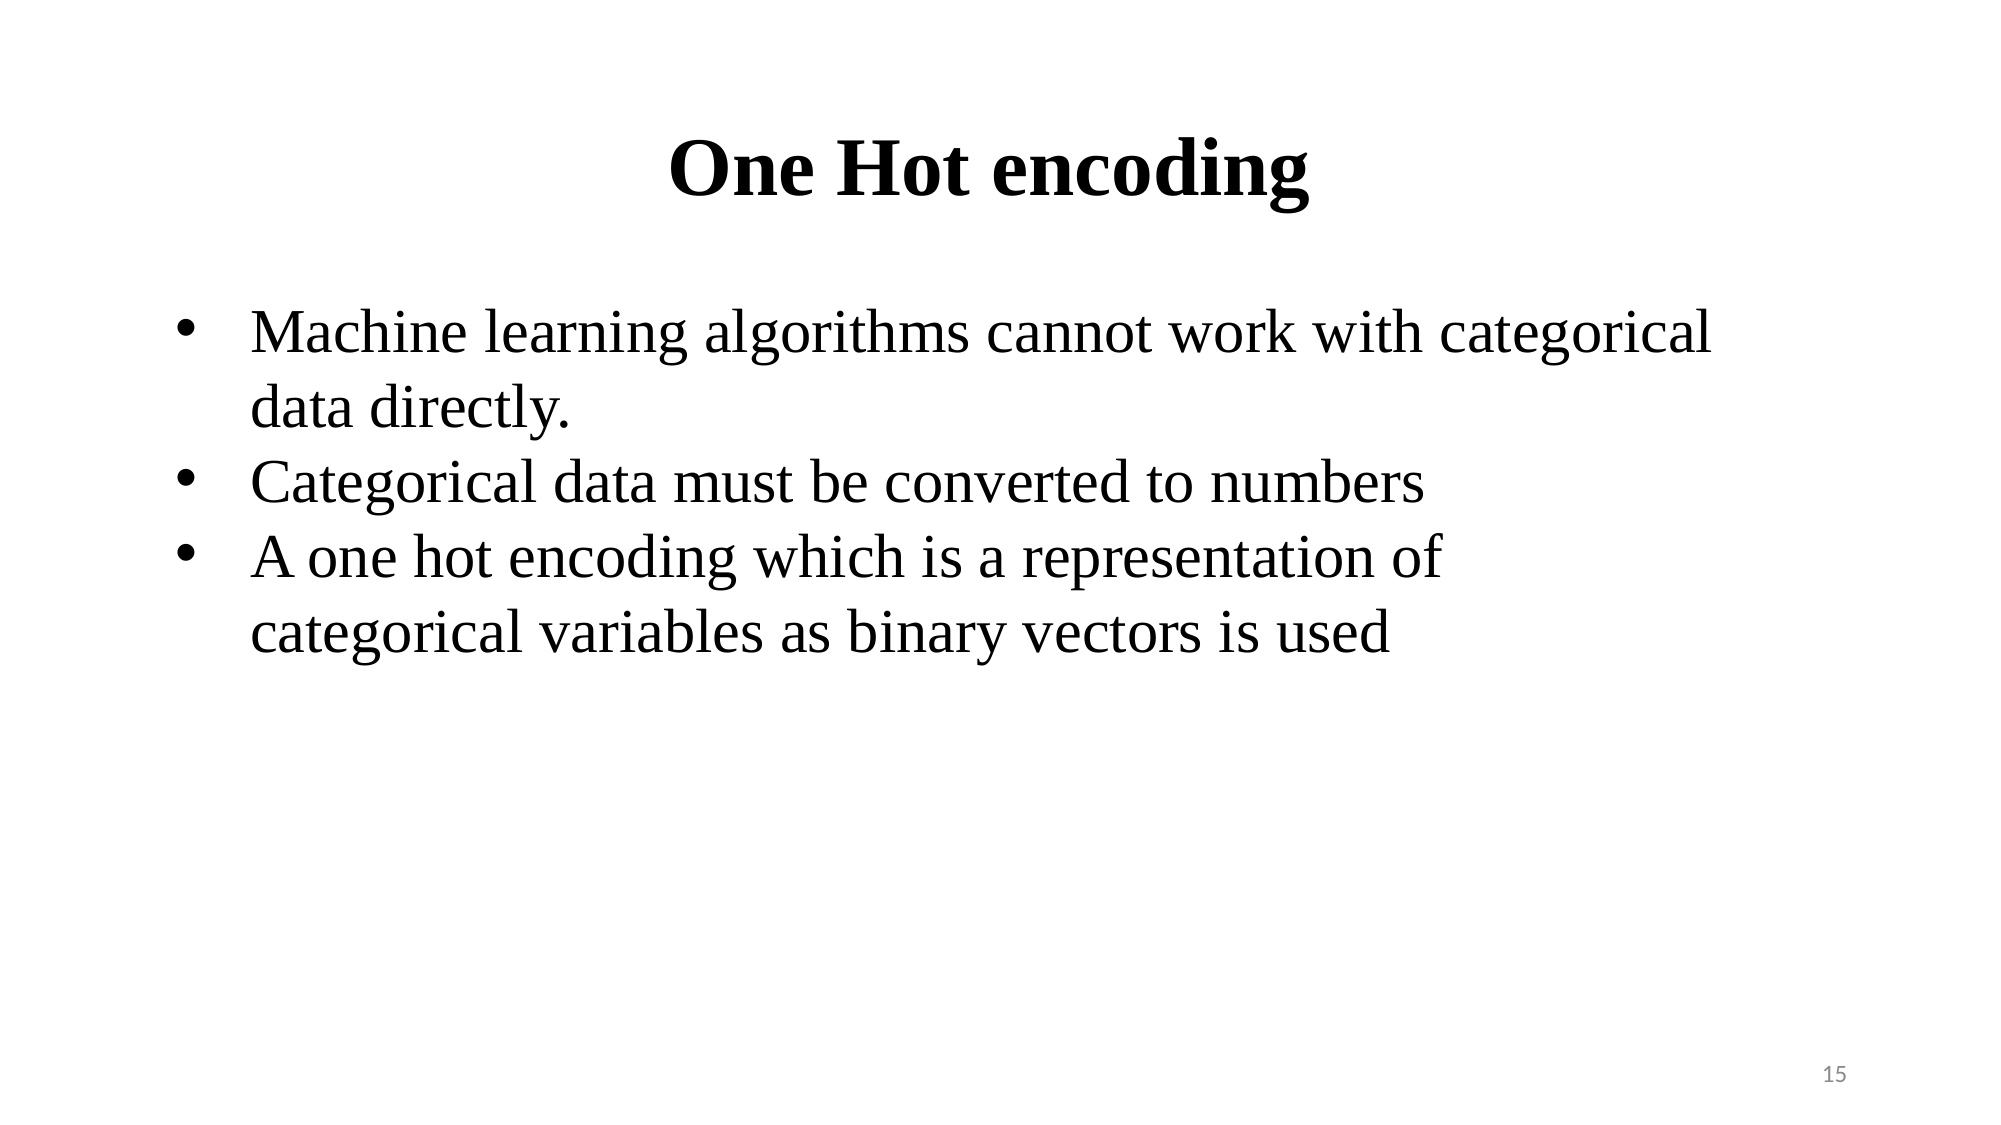

# One Hot encoding
Machine learning algorithms cannot work with categorical data directly.
Categorical data must be converted to numbers
A one hot encoding which is a representation of categorical variables as binary vectors is used
15